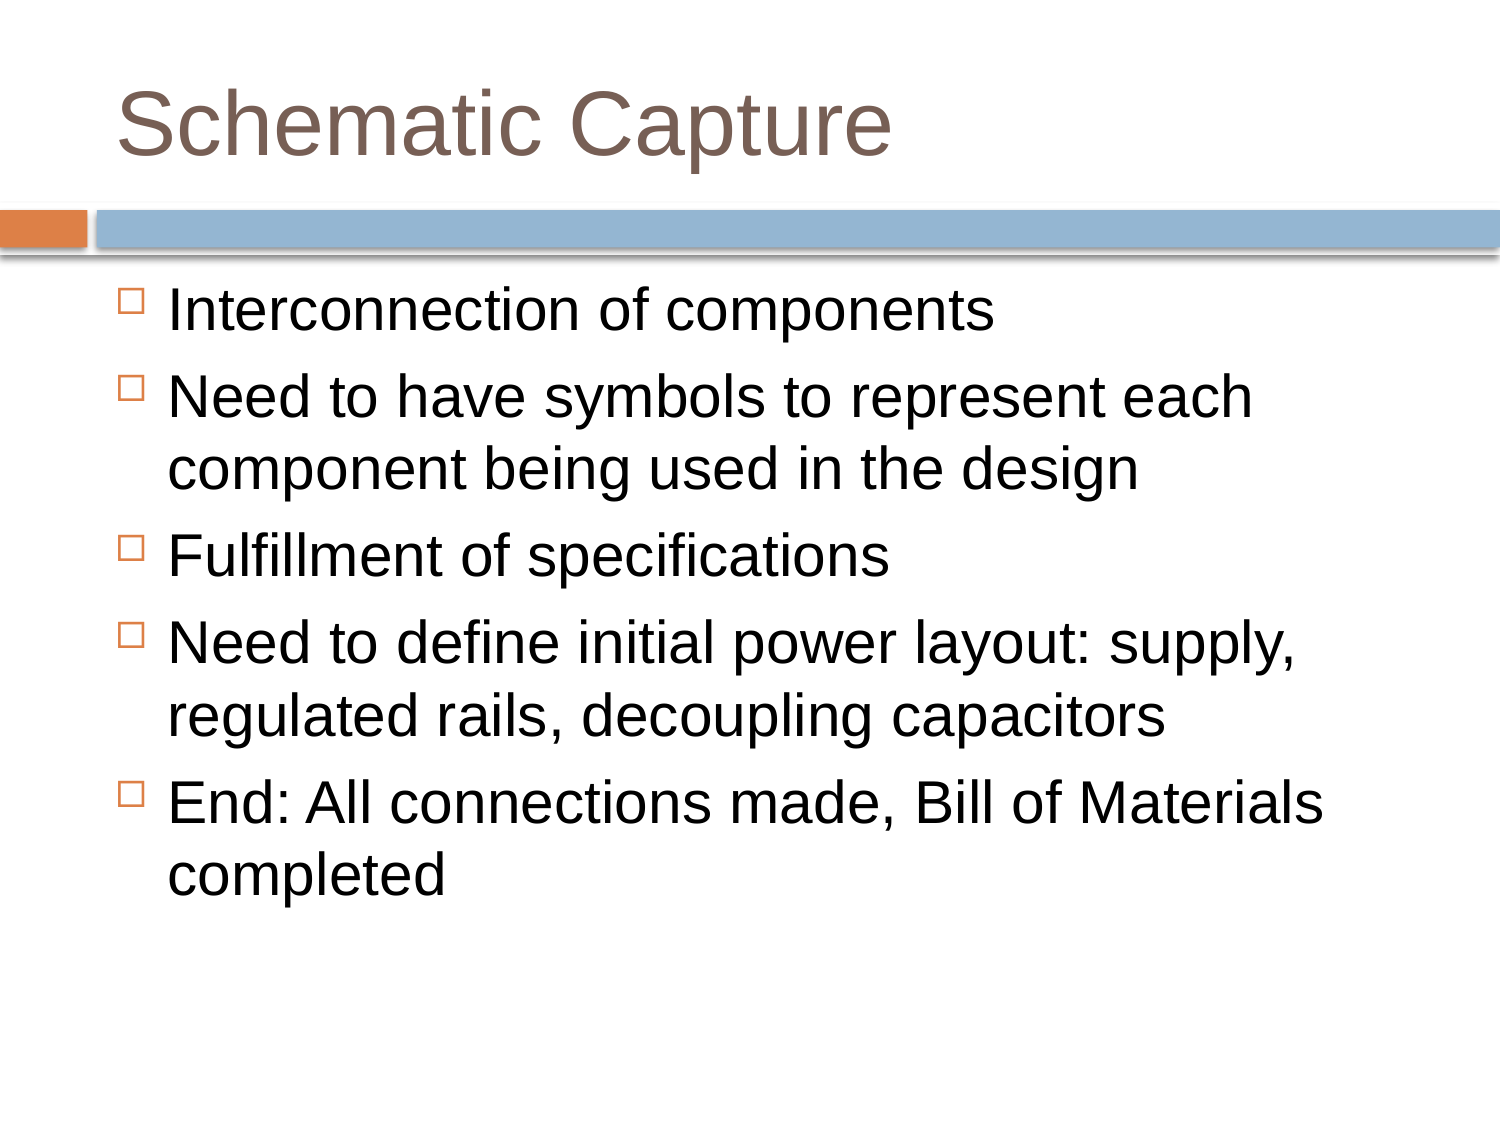

# Schematic Capture
Interconnection of components
Need to have symbols to represent each component being used in the design
Fulfillment of specifications
Need to define initial power layout: supply, regulated rails, decoupling capacitors
End: All connections made, Bill of Materials completed